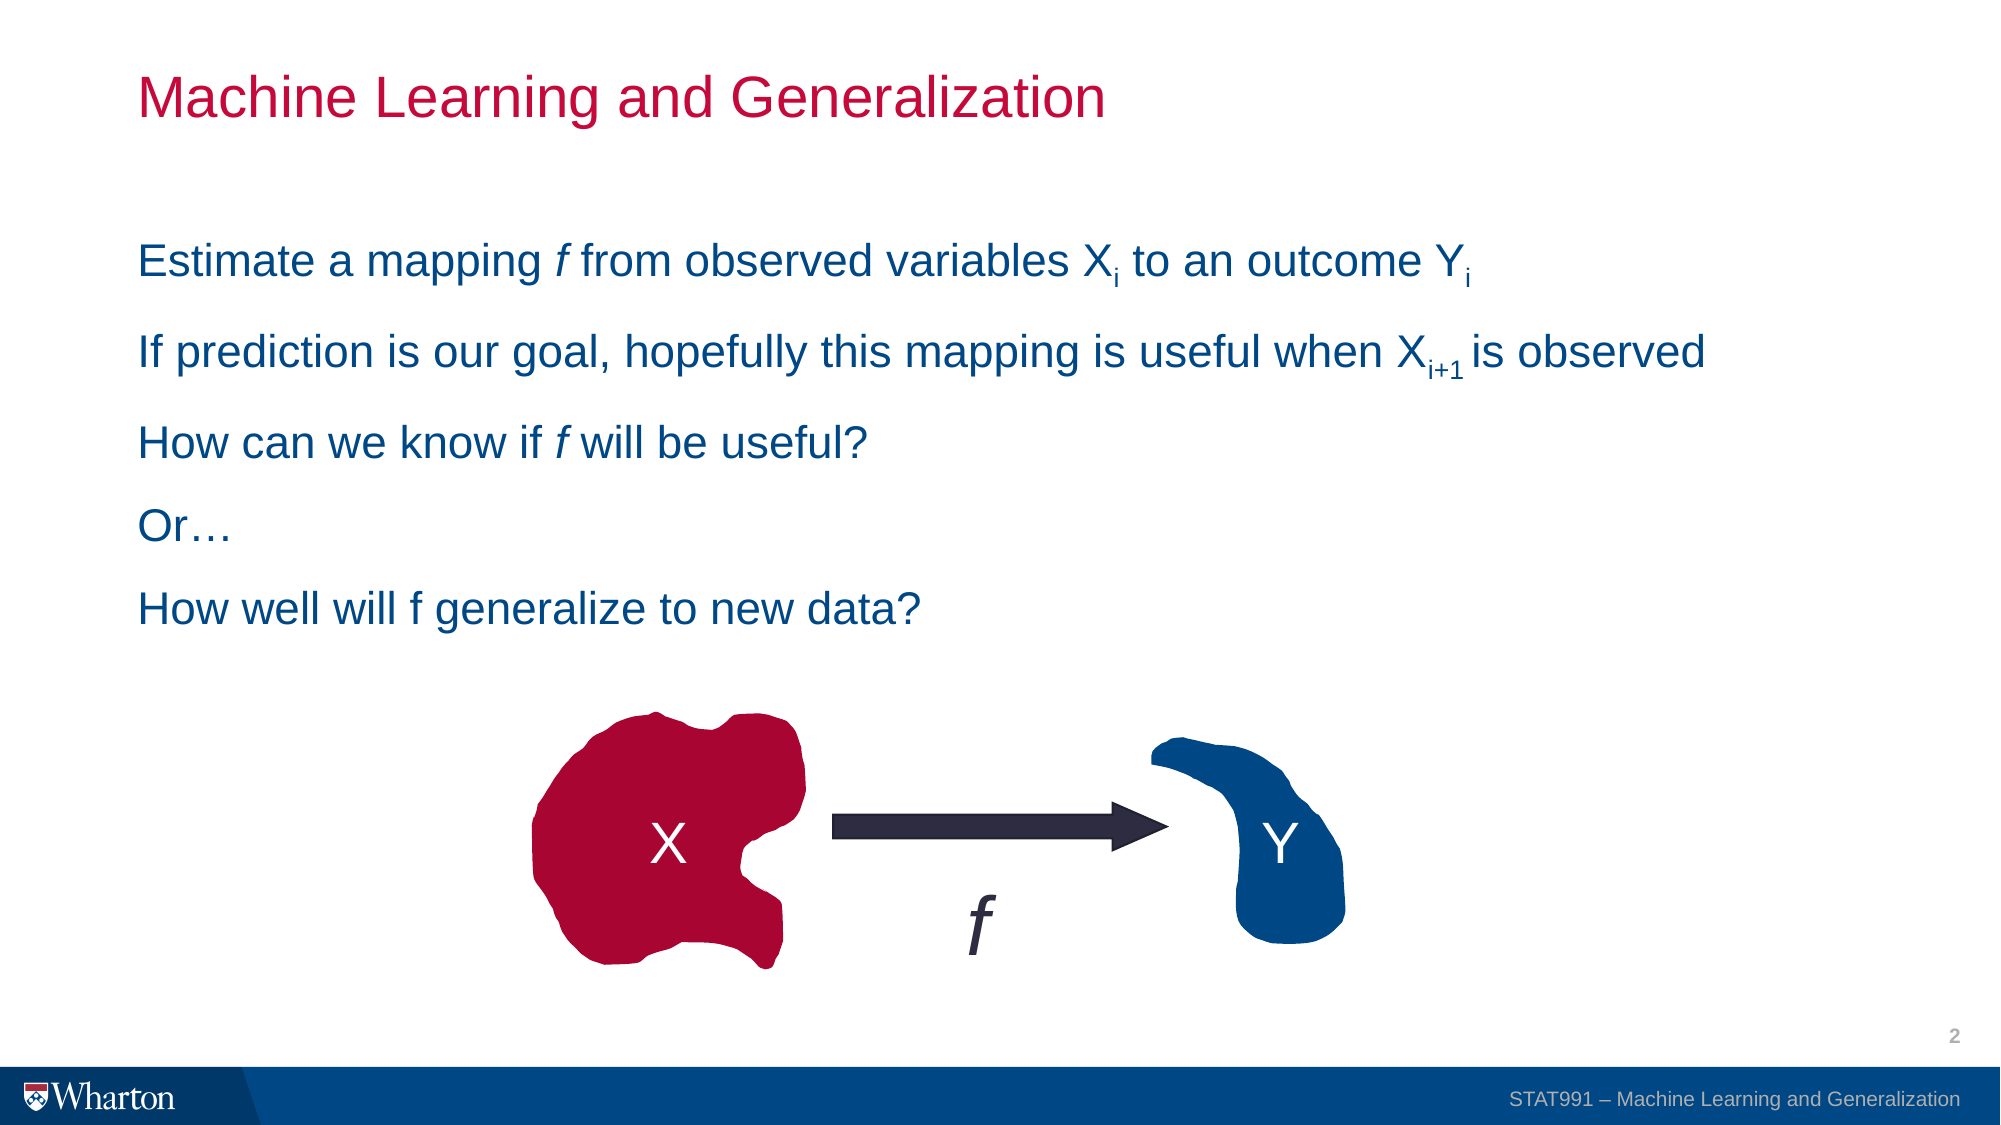

# Machine Learning and Generalization
Estimate a mapping f from observed variables Xi to an outcome Yi
If prediction is our goal, hopefully this mapping is useful when Xi+1 is observed
How can we know if f will be useful?
Or…
How well will f generalize to new data?
X
    Y

f
2
STAT991 – Machine Learning and Generalization